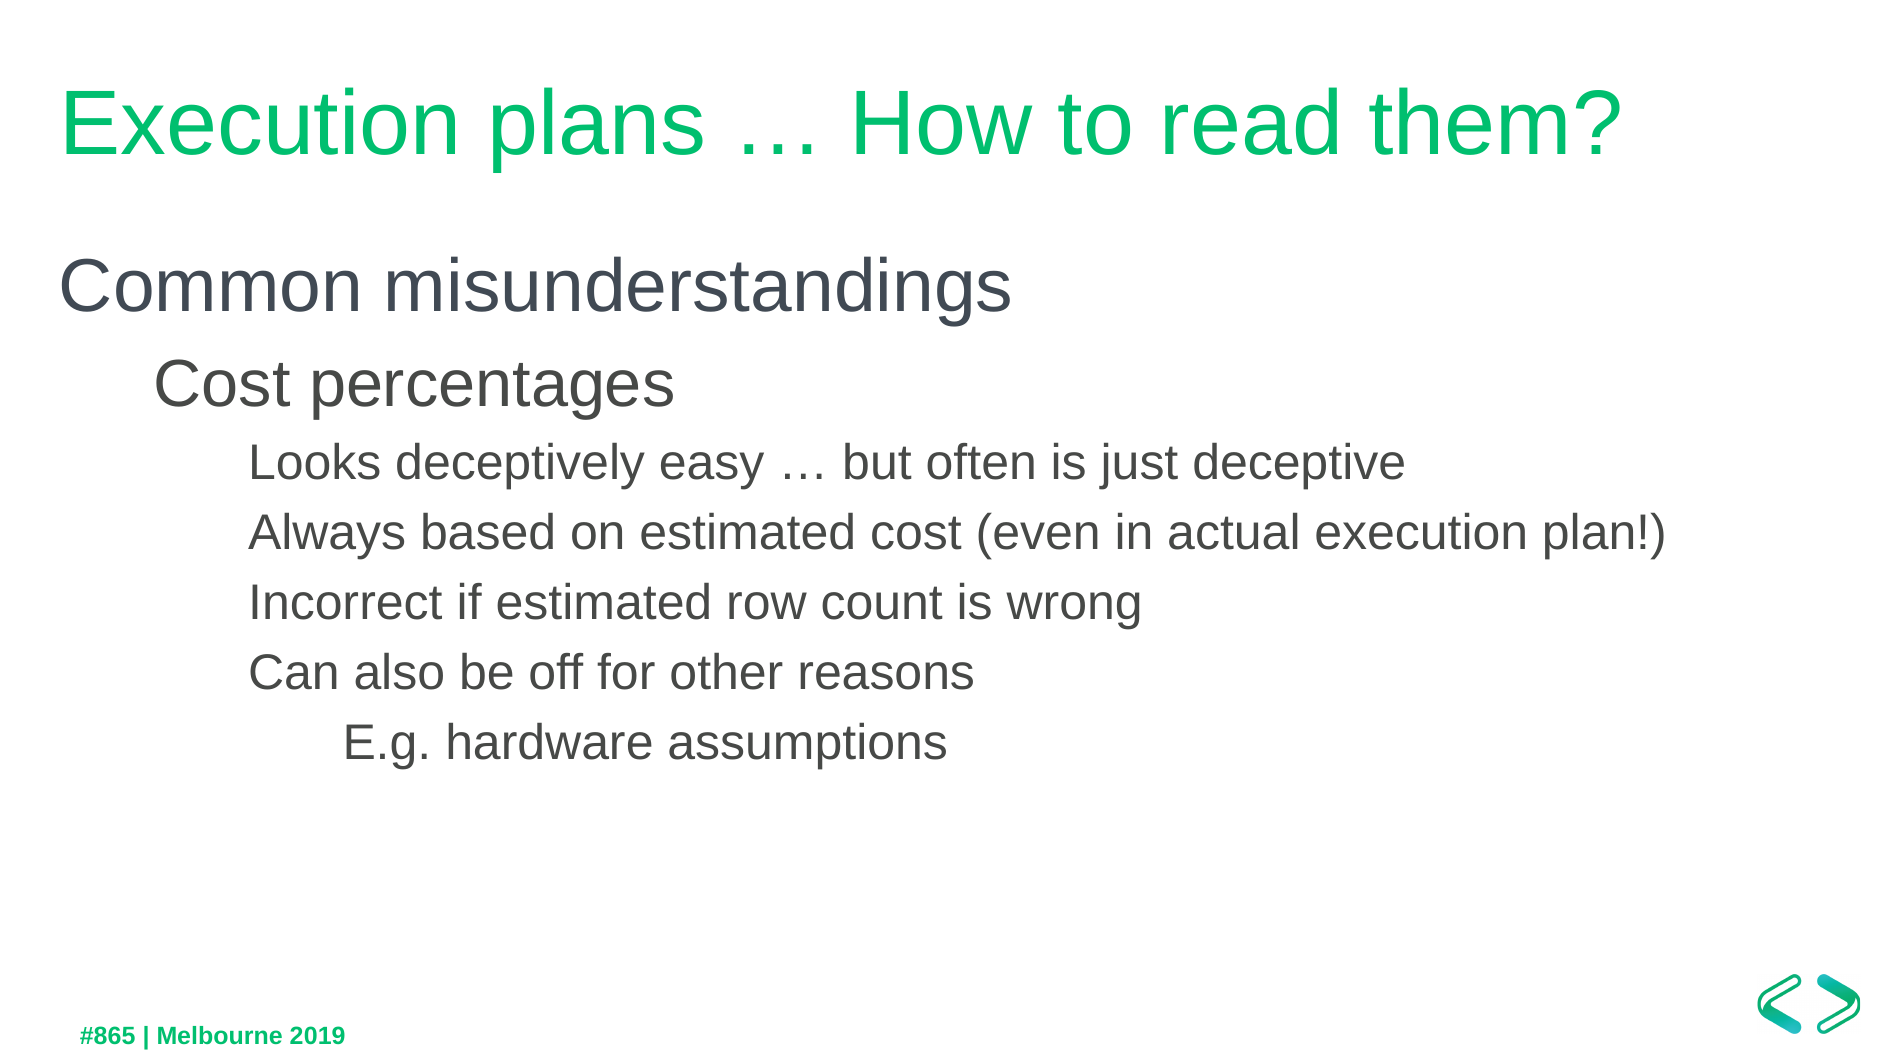

# Execution plans … How to read them?
Common misunderstandings
Cost percentages
Looks deceptively easy … but often is just deceptive
Always based on estimated cost (even in actual execution plan!)
Incorrect if estimated row count is wrong
Can also be off for other reasons
E.g. hardware assumptions